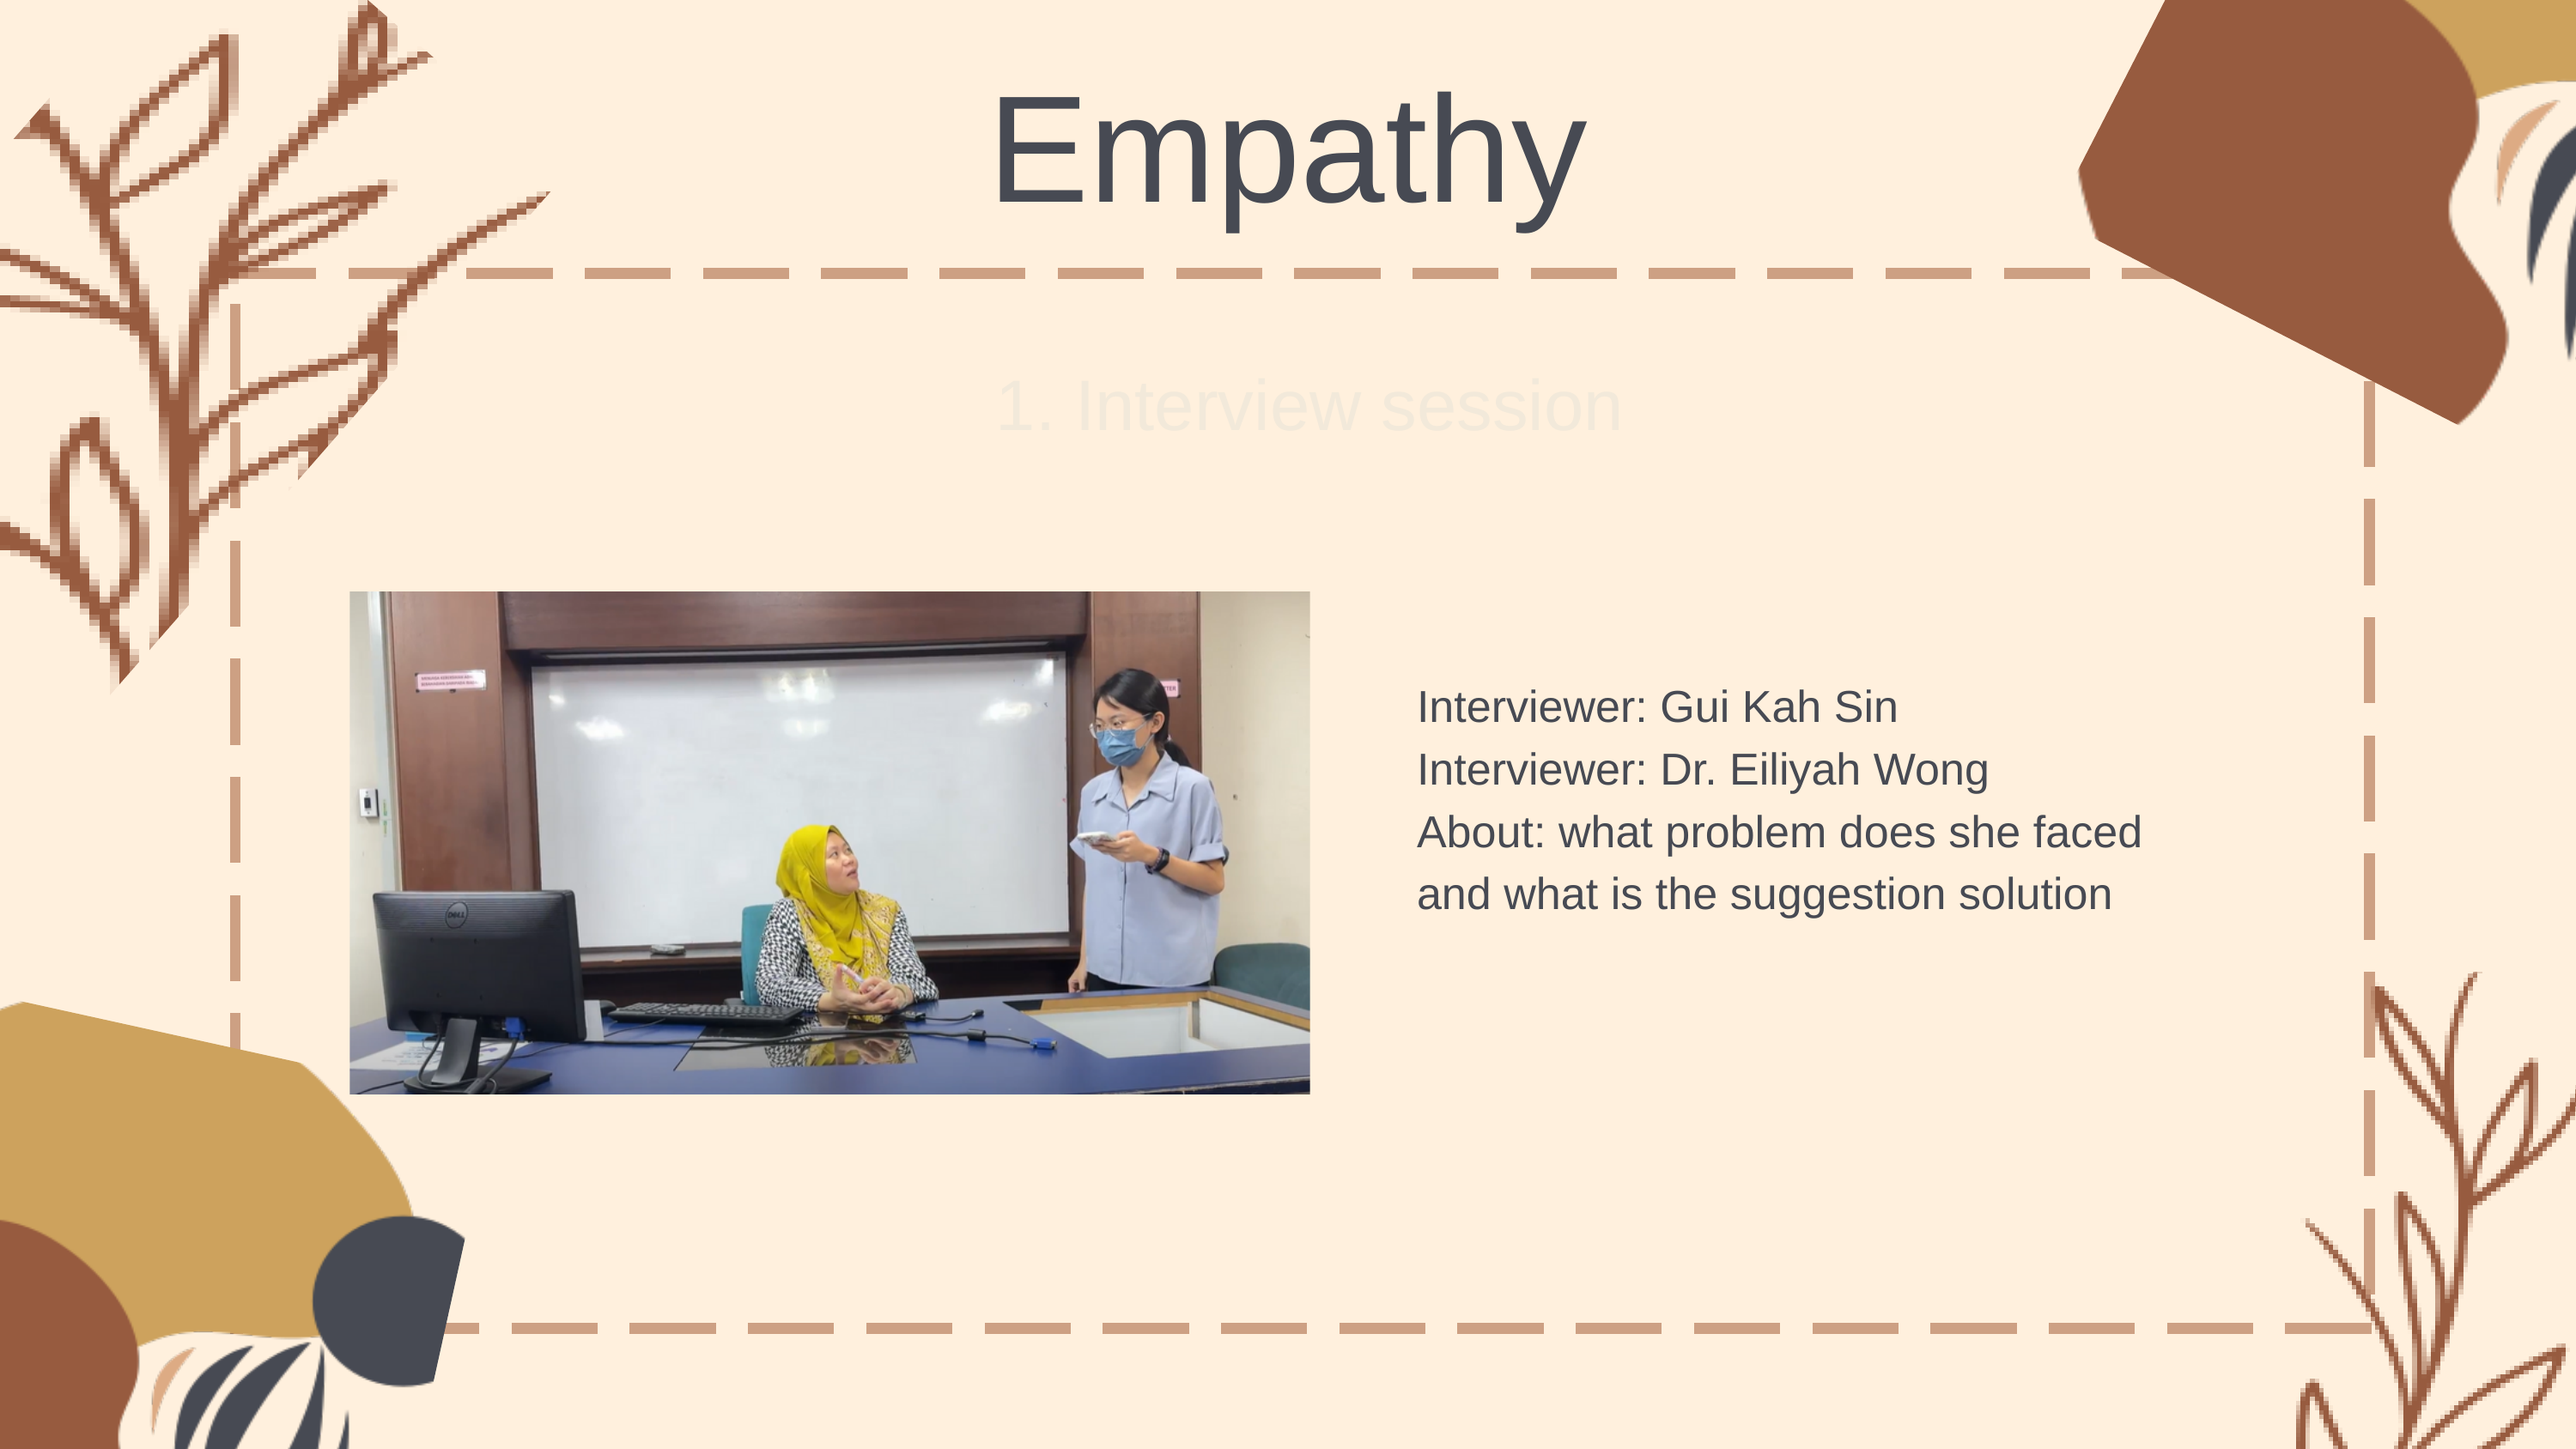

Empathy

1. Interview session

Interviewer: Gui Kah Sin
Interviewer: Dr. Eiliyah Wong
About: what problem does she faced  and what is the suggestion solution